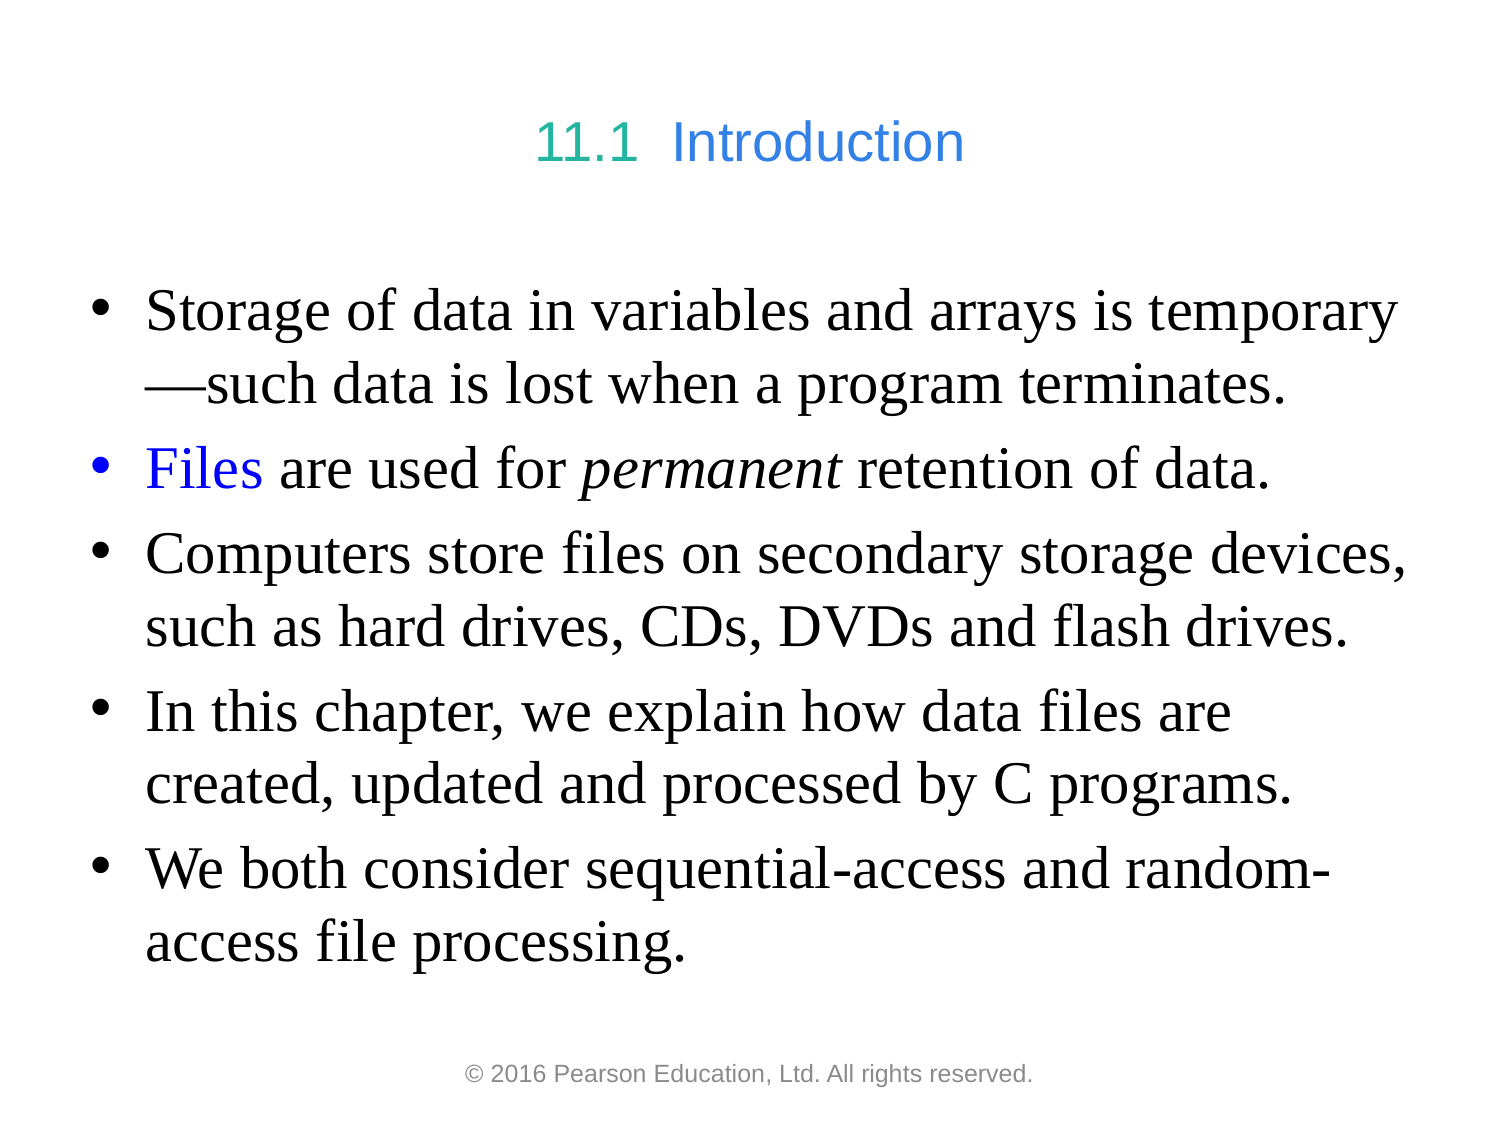

# 11.1  Introduction
Storage of data in variables and arrays is temporary—such data is lost when a program terminates.
Files are used for permanent retention of data.
Computers store files on secondary storage devices, such as hard drives, CDs, DVDs and flash drives.
In this chapter, we explain how data files are created, updated and processed by C programs.
We both consider sequential-access and random-access file processing.
© 2016 Pearson Education, Ltd. All rights reserved.